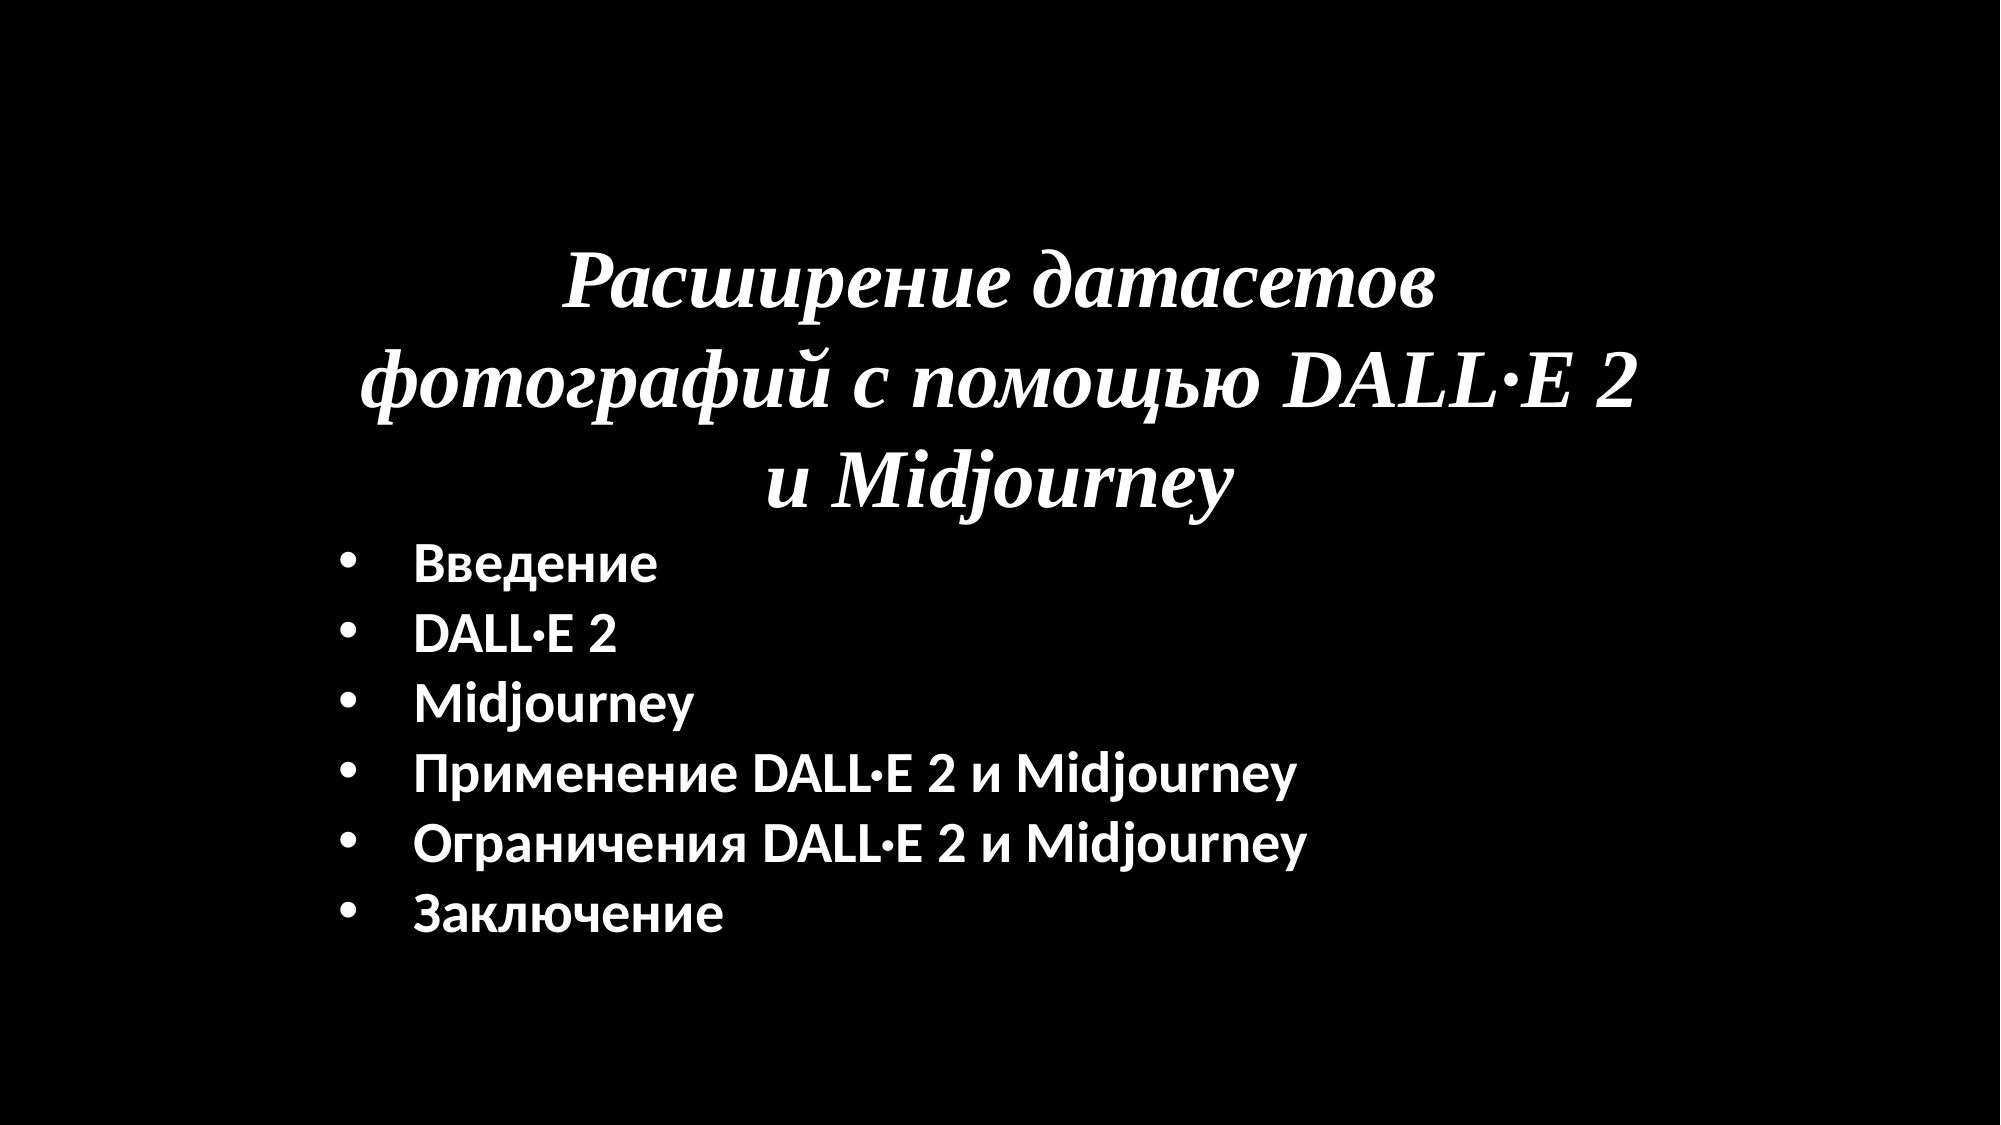

Расширение датасетов фотографий с помощью DALL·E 2 и Midjourney
Введение
DALL·E 2
Midjourney
Применение DALL·E 2 и Midjourney
Ограничения DALL·E 2 и Midjourney
Заключение